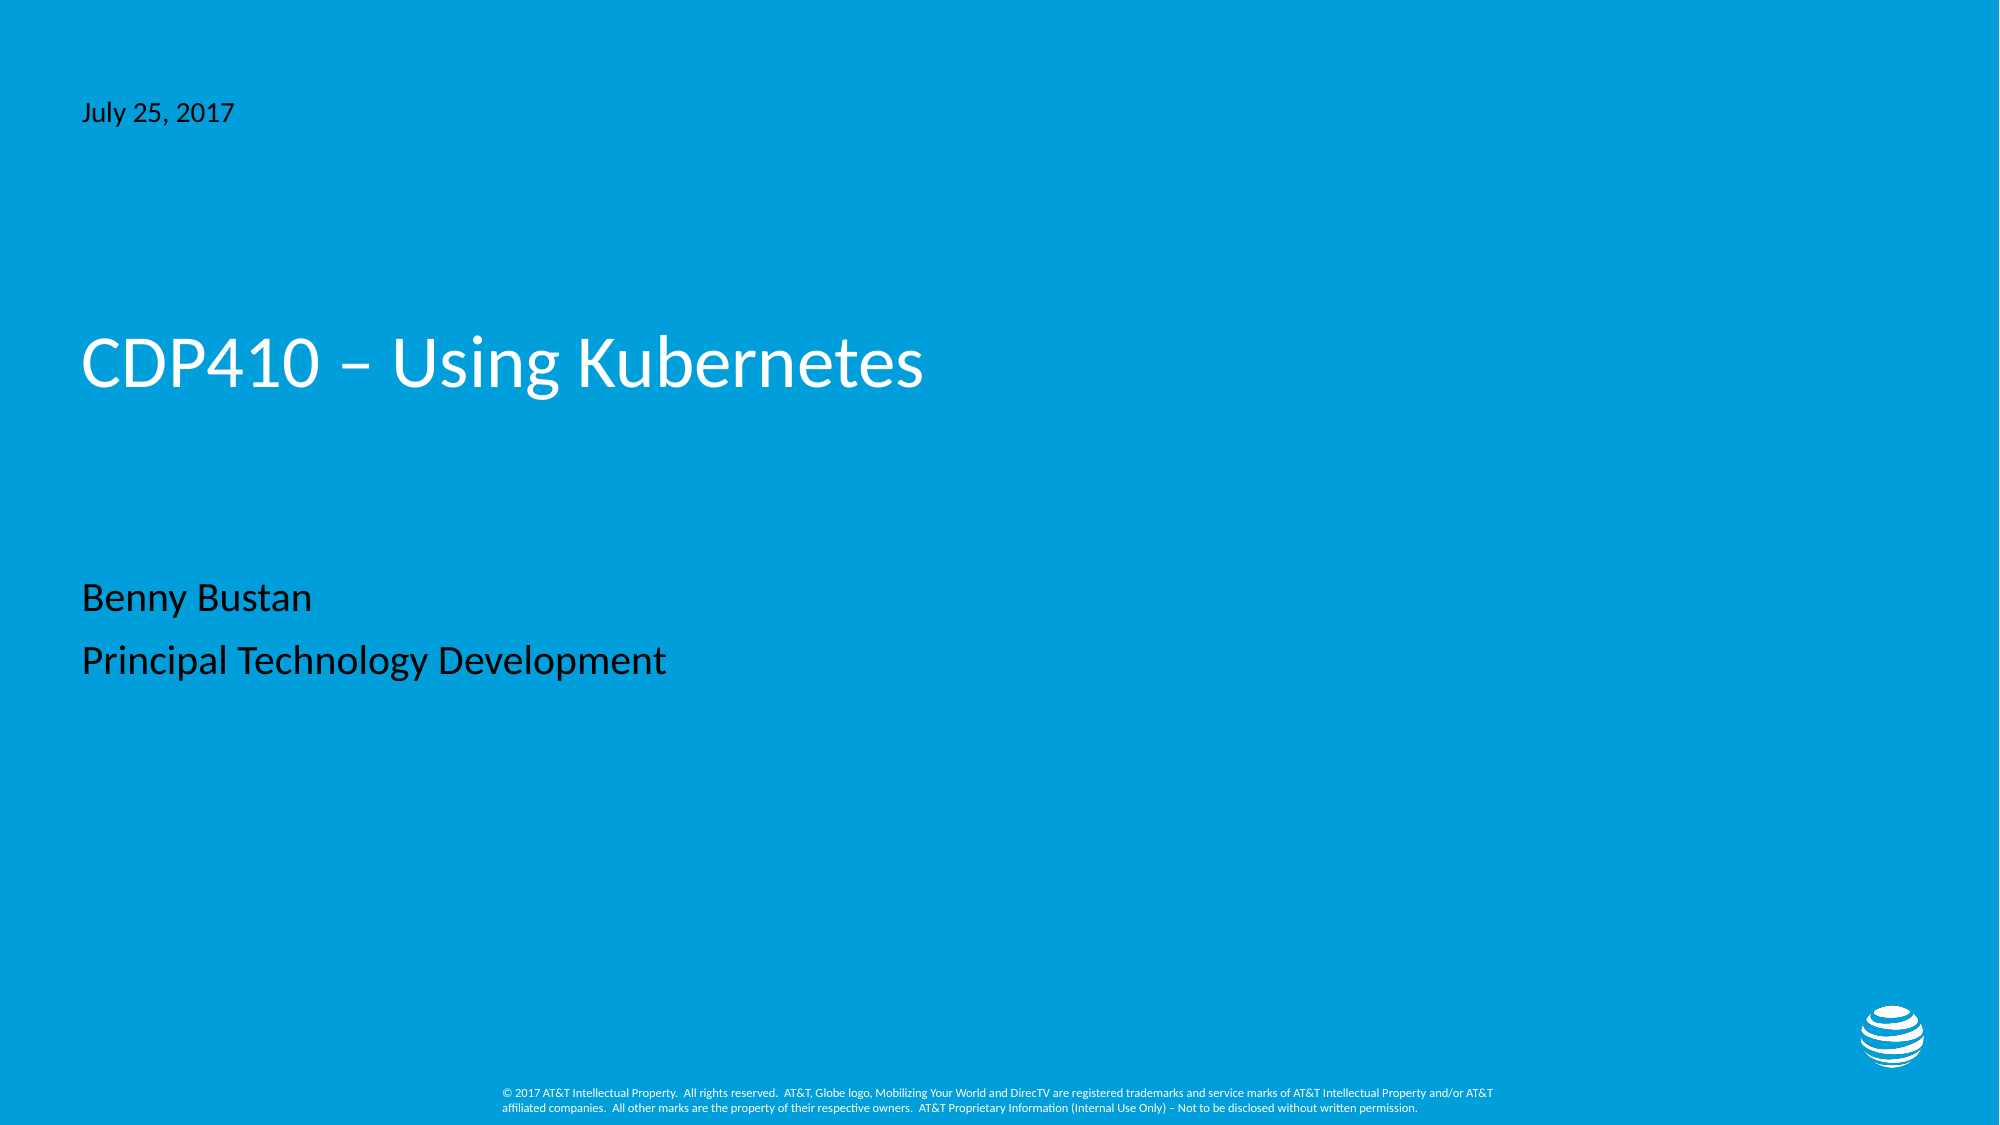

July 25, 2017
# CDP410 – Using Kubernetes
Benny Bustan
Principal Technology Development